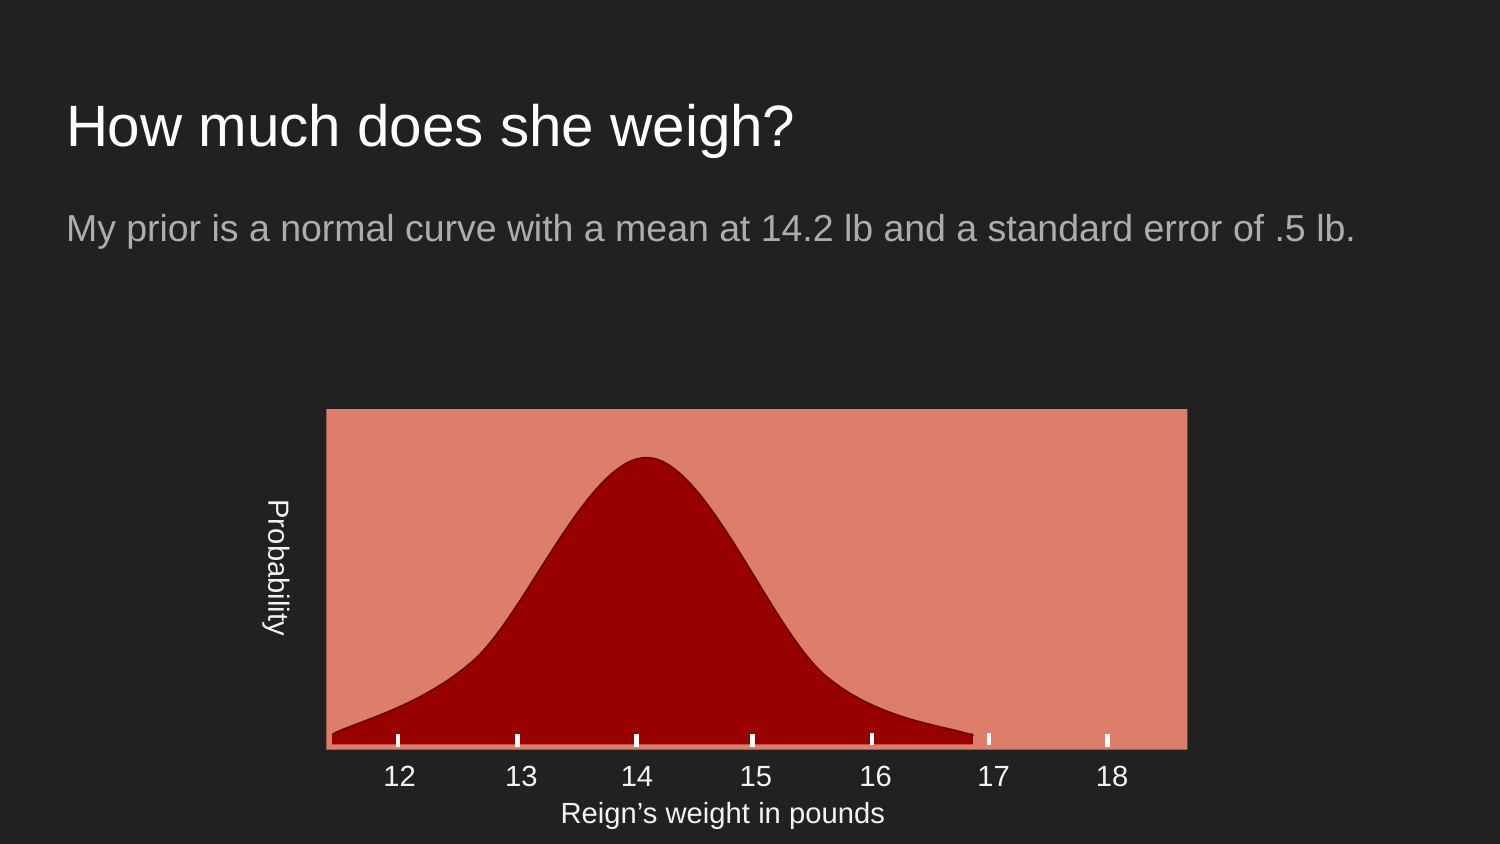

# How much does she weigh?
My prior is a normal curve with a mean at 14.2 lb and a standard error of .5 lb.

Probability
12
13
14
16
18
15
17
Reign’s weight in pounds